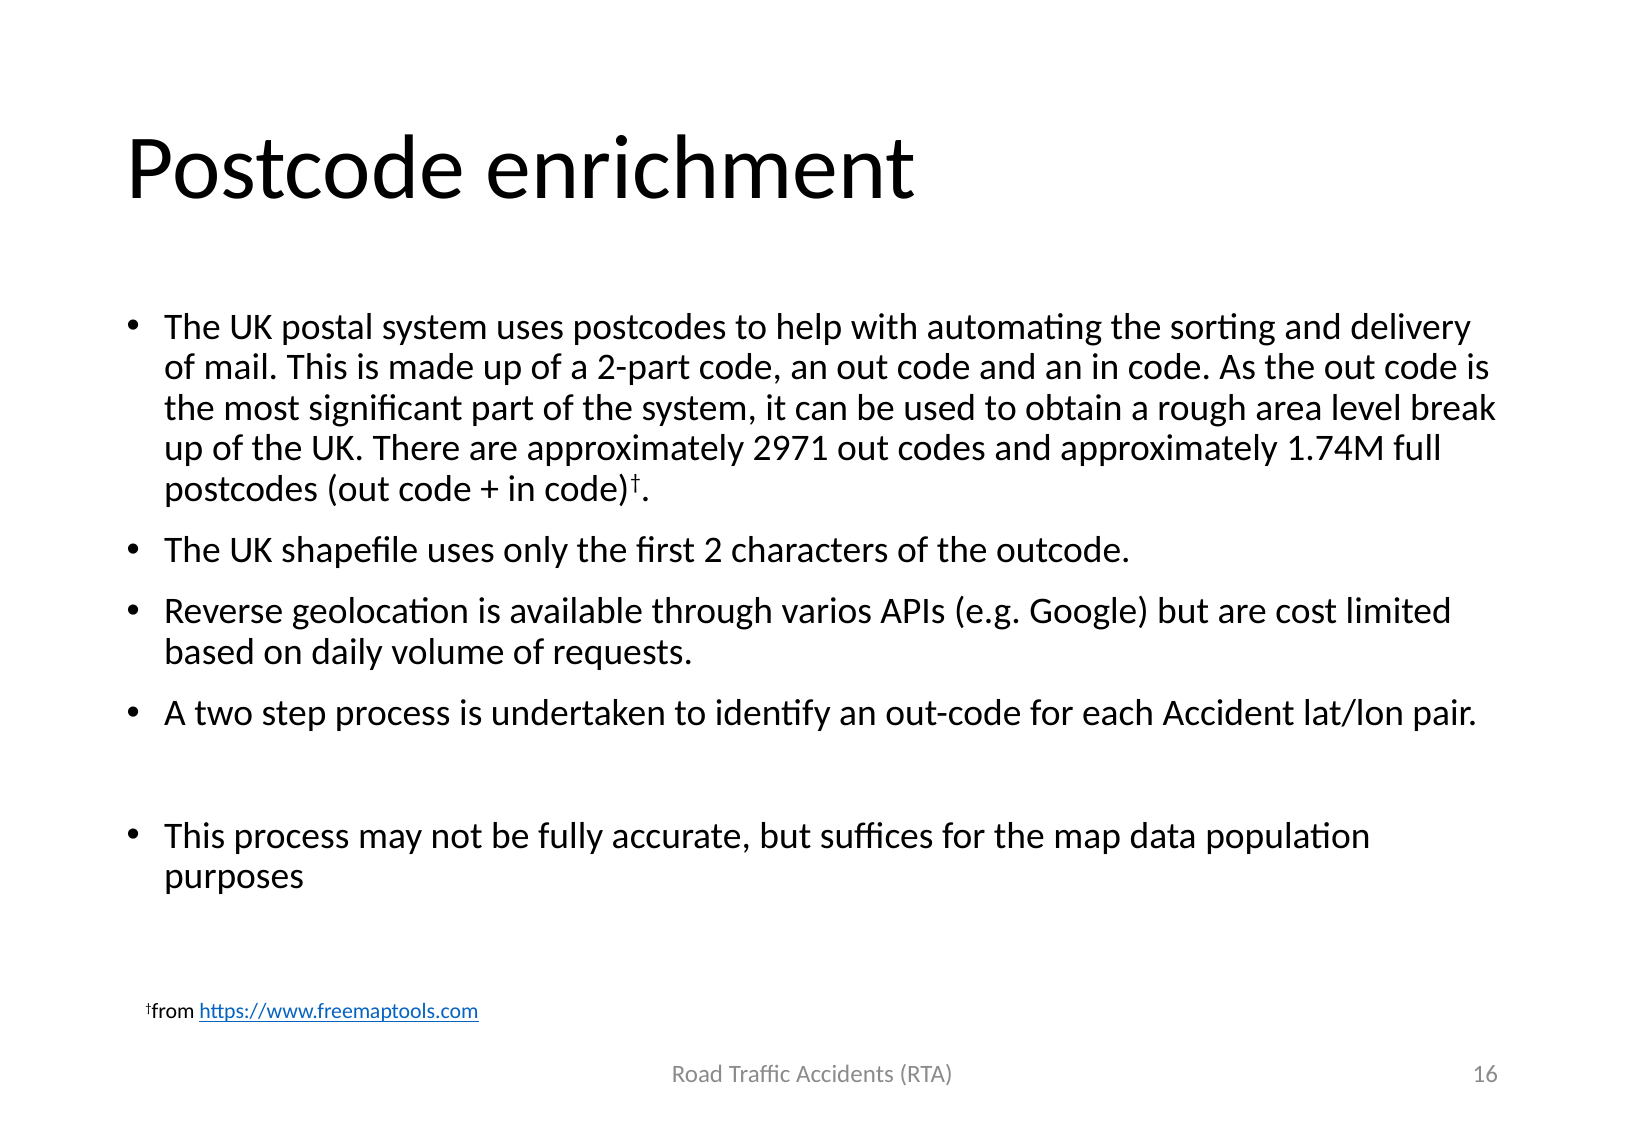

# Postcode enrichment
The UK postal system uses postcodes to help with automating the sorting and delivery of mail. This is made up of a 2-part code, an out code and an in code. As the out code is the most significant part of the system, it can be used to obtain a rough area level break up of the UK. There are approximately 2971 out codes and approximately 1.74M full postcodes (out code + in code)†.
The UK shapefile uses only the first 2 characters of the outcode.
Reverse geolocation is available through varios APIs (e.g. Google) but are cost limited based on daily volume of requests.
A two step process is undertaken to identify an out-code for each Accident lat/lon pair.

This process may not be fully accurate, but suffices for the map data population purposes
†from https://www.freemaptools.com

Road Traffic Accidents (RTA)
16